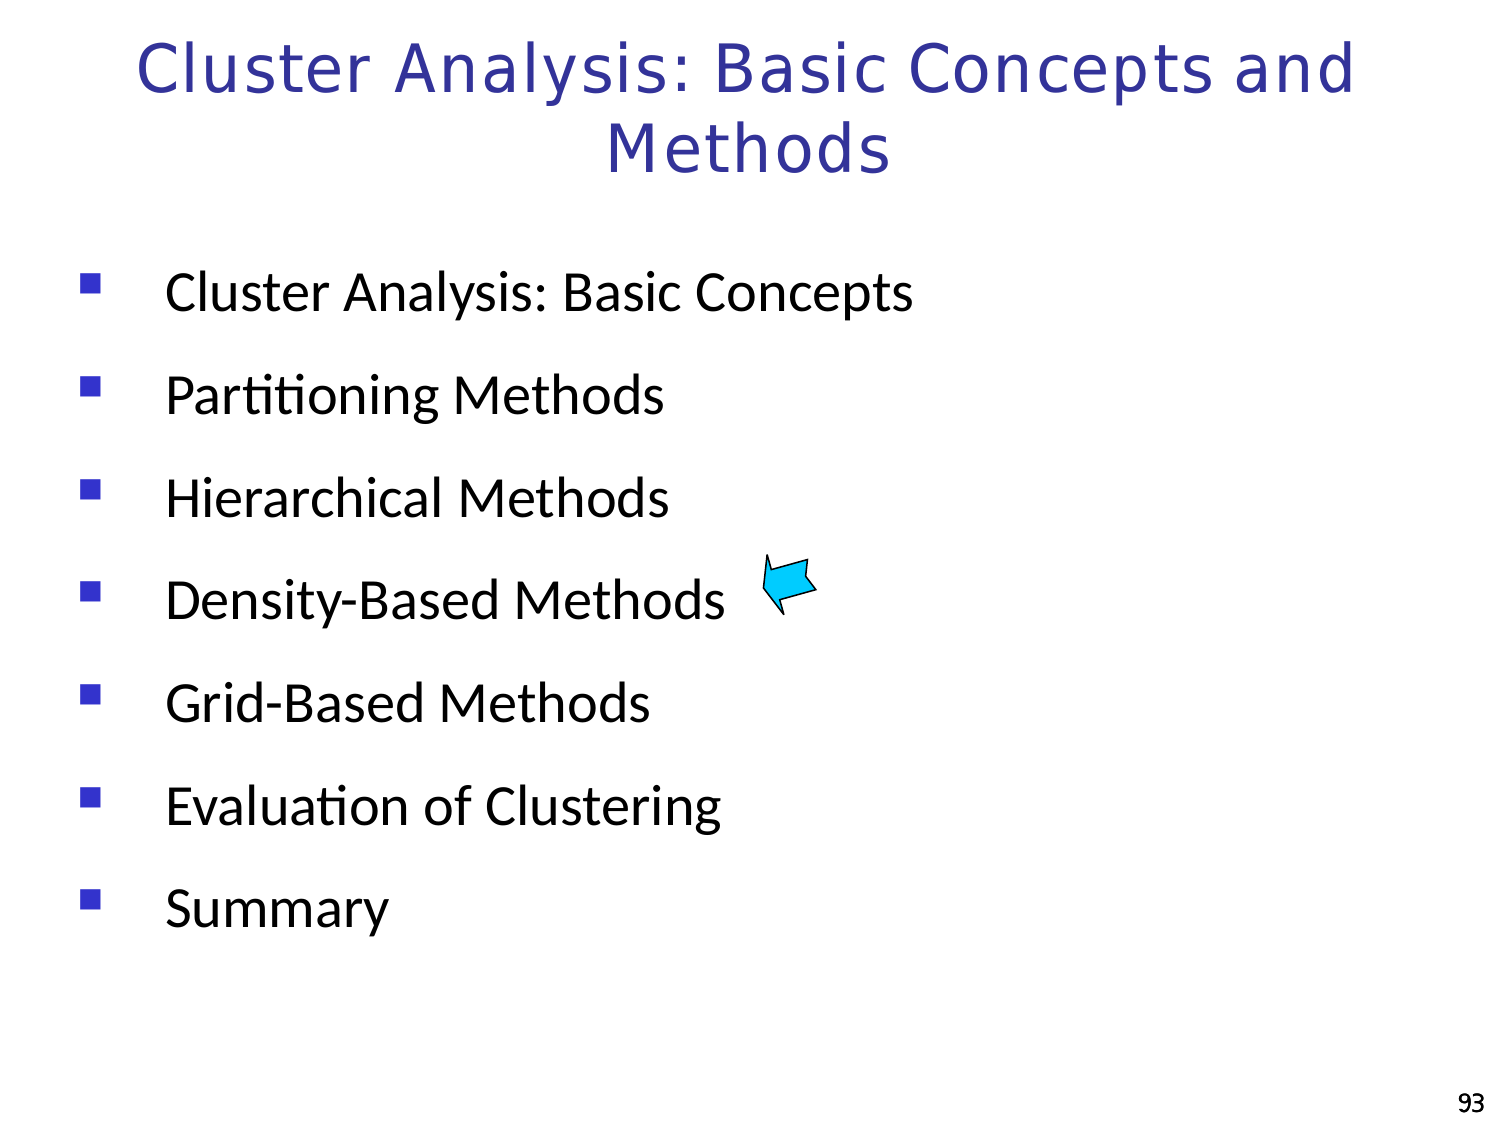

Cluster Analysis: Basic Concepts and Methods
Cluster Analysis: Basic Concepts
Partitioning Methods
Hierarchical Methods
Density-Based Methods
Grid-Based Methods
Evaluation of Clustering
Summary

93
93